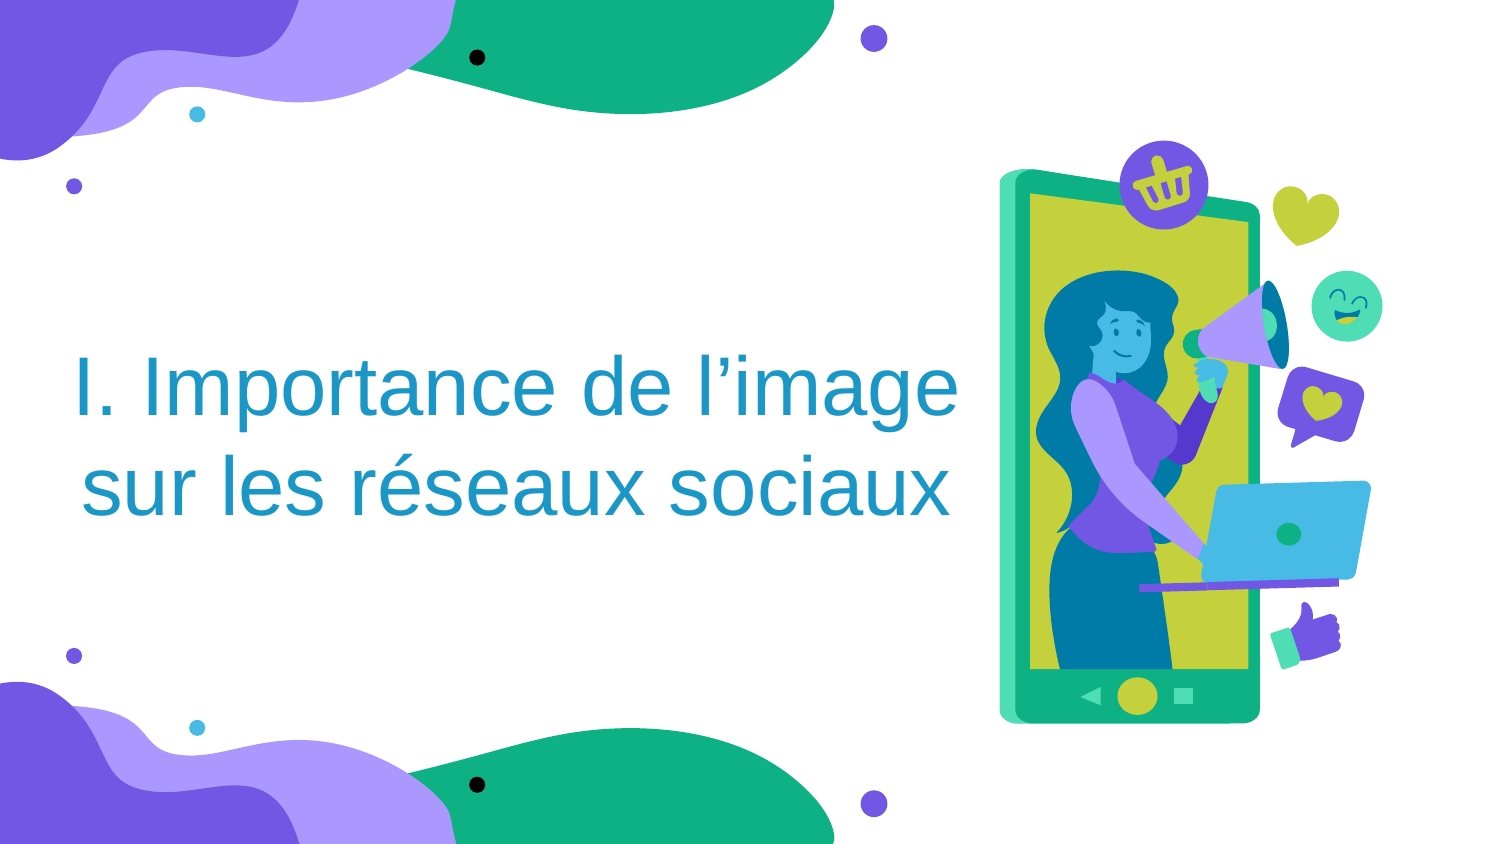

# I. Importance de l’image sur les réseaux sociaux